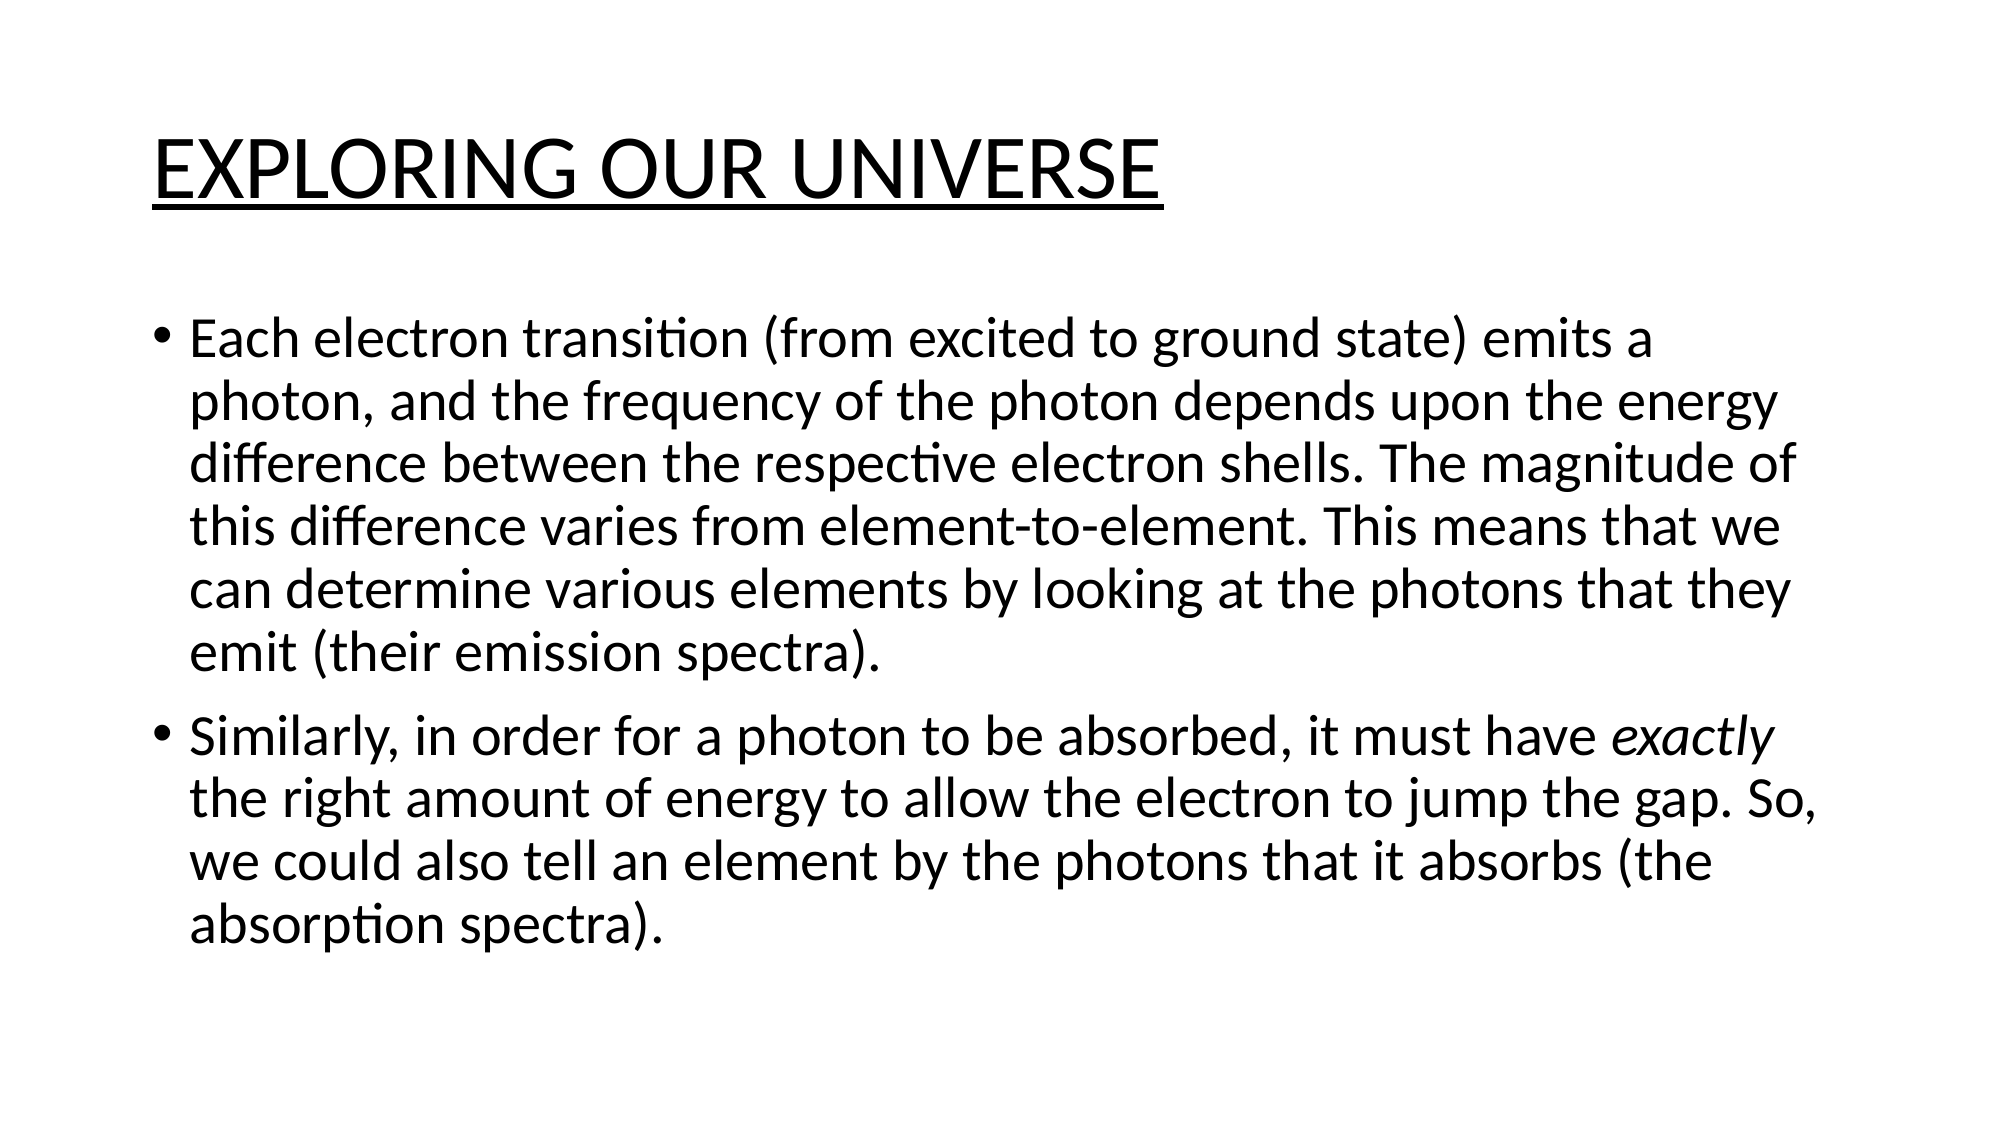

# EXPLORING OUR UNIVERSE
Each electron transition (from excited to ground state) emits a photon, and the frequency of the photon depends upon the energy difference between the respective electron shells. The magnitude of this difference varies from element-to-element. This means that we can determine various elements by looking at the photons that they emit (their emission spectra).
Similarly, in order for a photon to be absorbed, it must have exactly the right amount of energy to allow the electron to jump the gap. So, we could also tell an element by the photons that it absorbs (the absorption spectra).